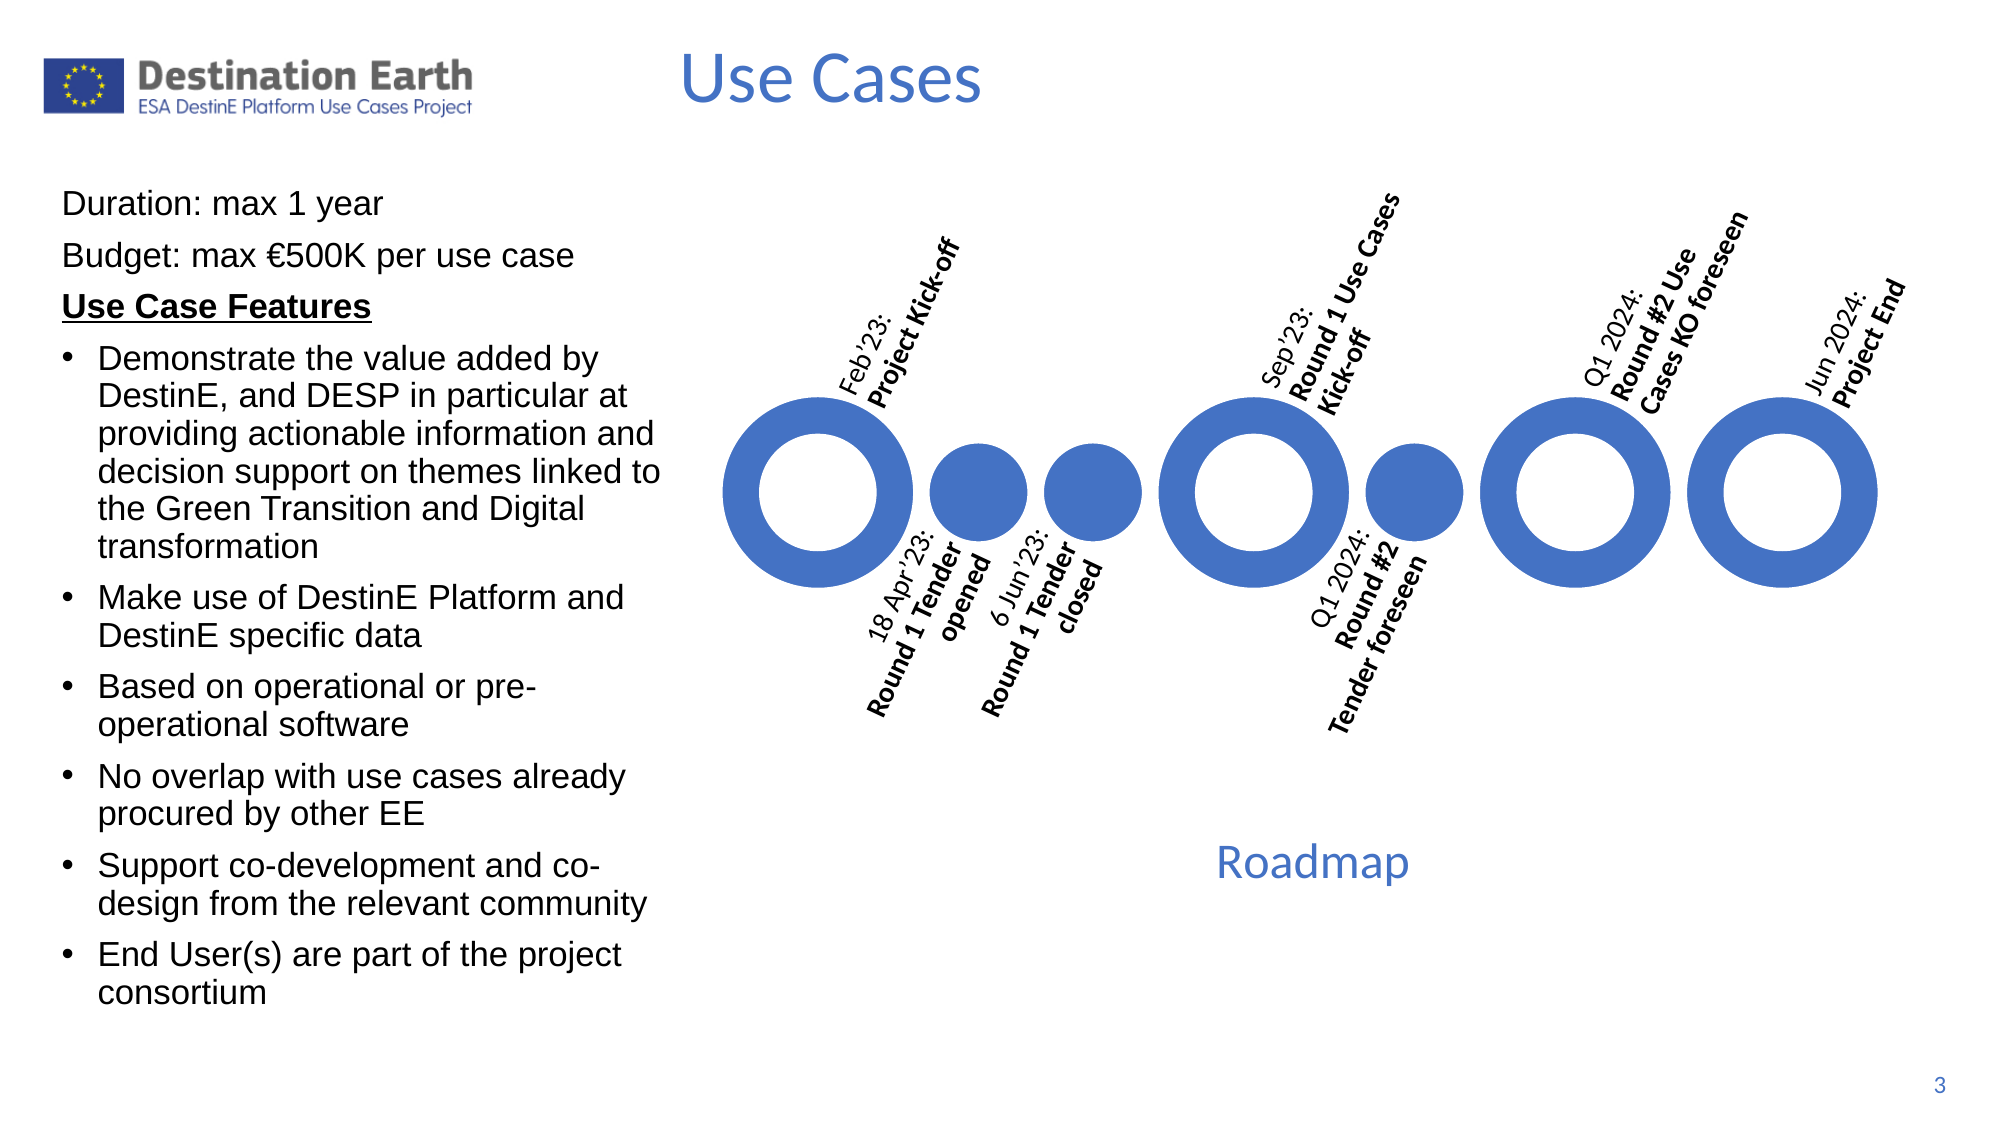

# Use Cases
Feb’23:
Project Kick-off
18 Apr’23:
Round 1 Tender opened
6 Jun’23:
Round 1 Tender closed
Sep’23:
Round 1 Use Cases Kick-off
Q1 2024:
Round #2 Tender foreseen
Q1 2024:
Round #2 Use Cases KO foreseen
Jun 2024:
Project End
Duration: max 1 year
Budget: max €500K per use case
Use Case Features
Demonstrate the value added by DestinE, and DESP in particular at  providing actionable information and decision support on themes linked to the Green Transition and Digital transformation
Make use of DestinE Platform and DestinE specific data
Based on operational or pre-operational software
No overlap with use cases already procured by other EE
Support co-development and co-design from the relevant community
End User(s) are part of the project consortium

Roadmap
3